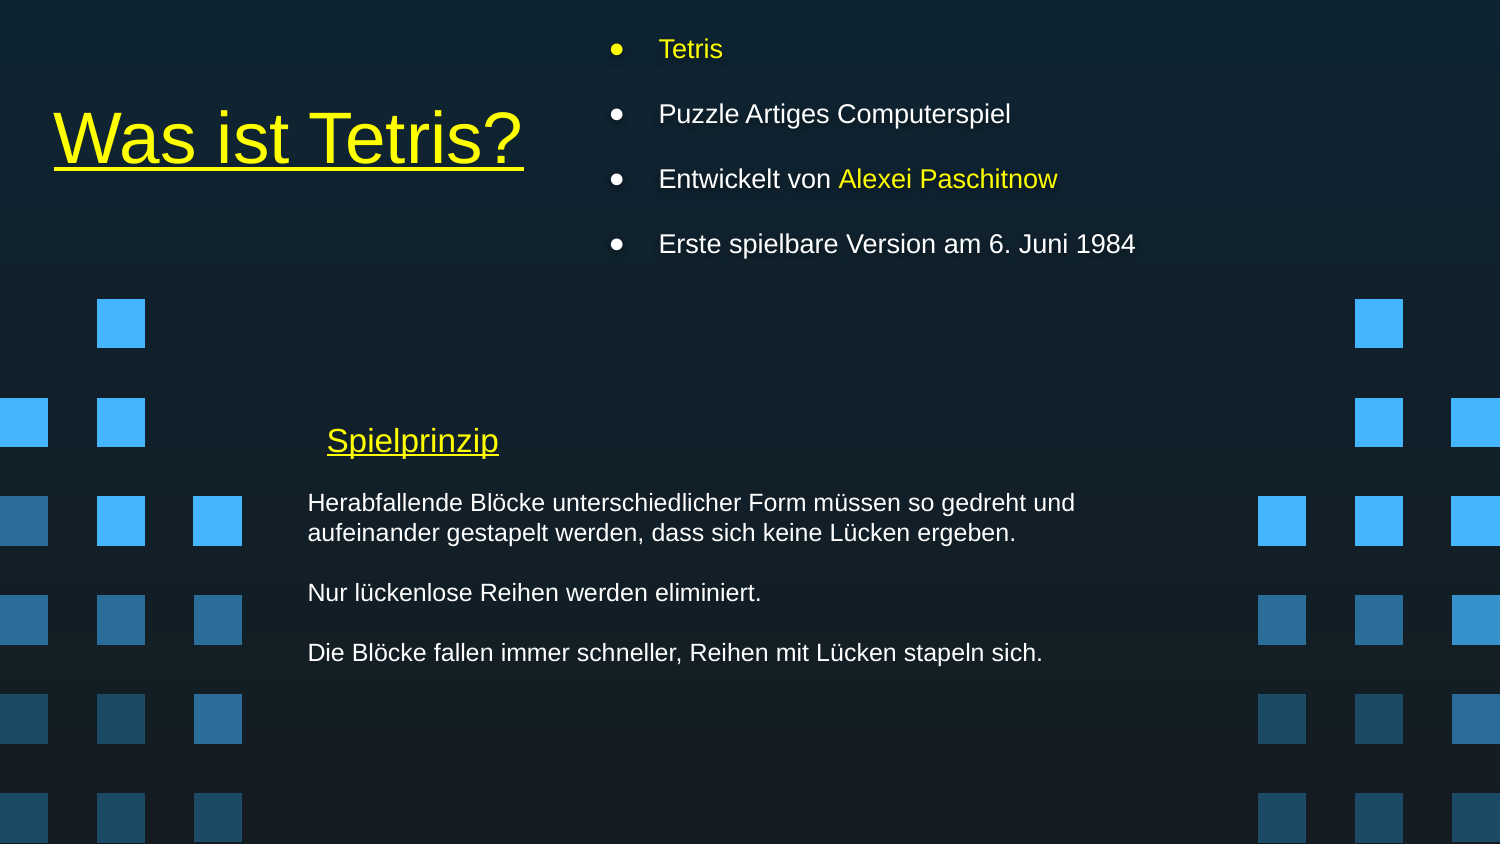

Tetris

Puzzle Artiges Computerspiel

Entwickelt von Alexei Paschitnow

Erste spielbare Version am 6. Juni 1984

# Was ist Tetris?
Spielprinzip
Herabfallende Blöcke unterschiedlicher Form müssen so gedreht und aufeinander gestapelt werden, dass sich keine Lücken ergeben.

Nur lückenlose Reihen werden eliminiert.

Die Blöcke fallen immer schneller, Reihen mit Lücken stapeln sich.